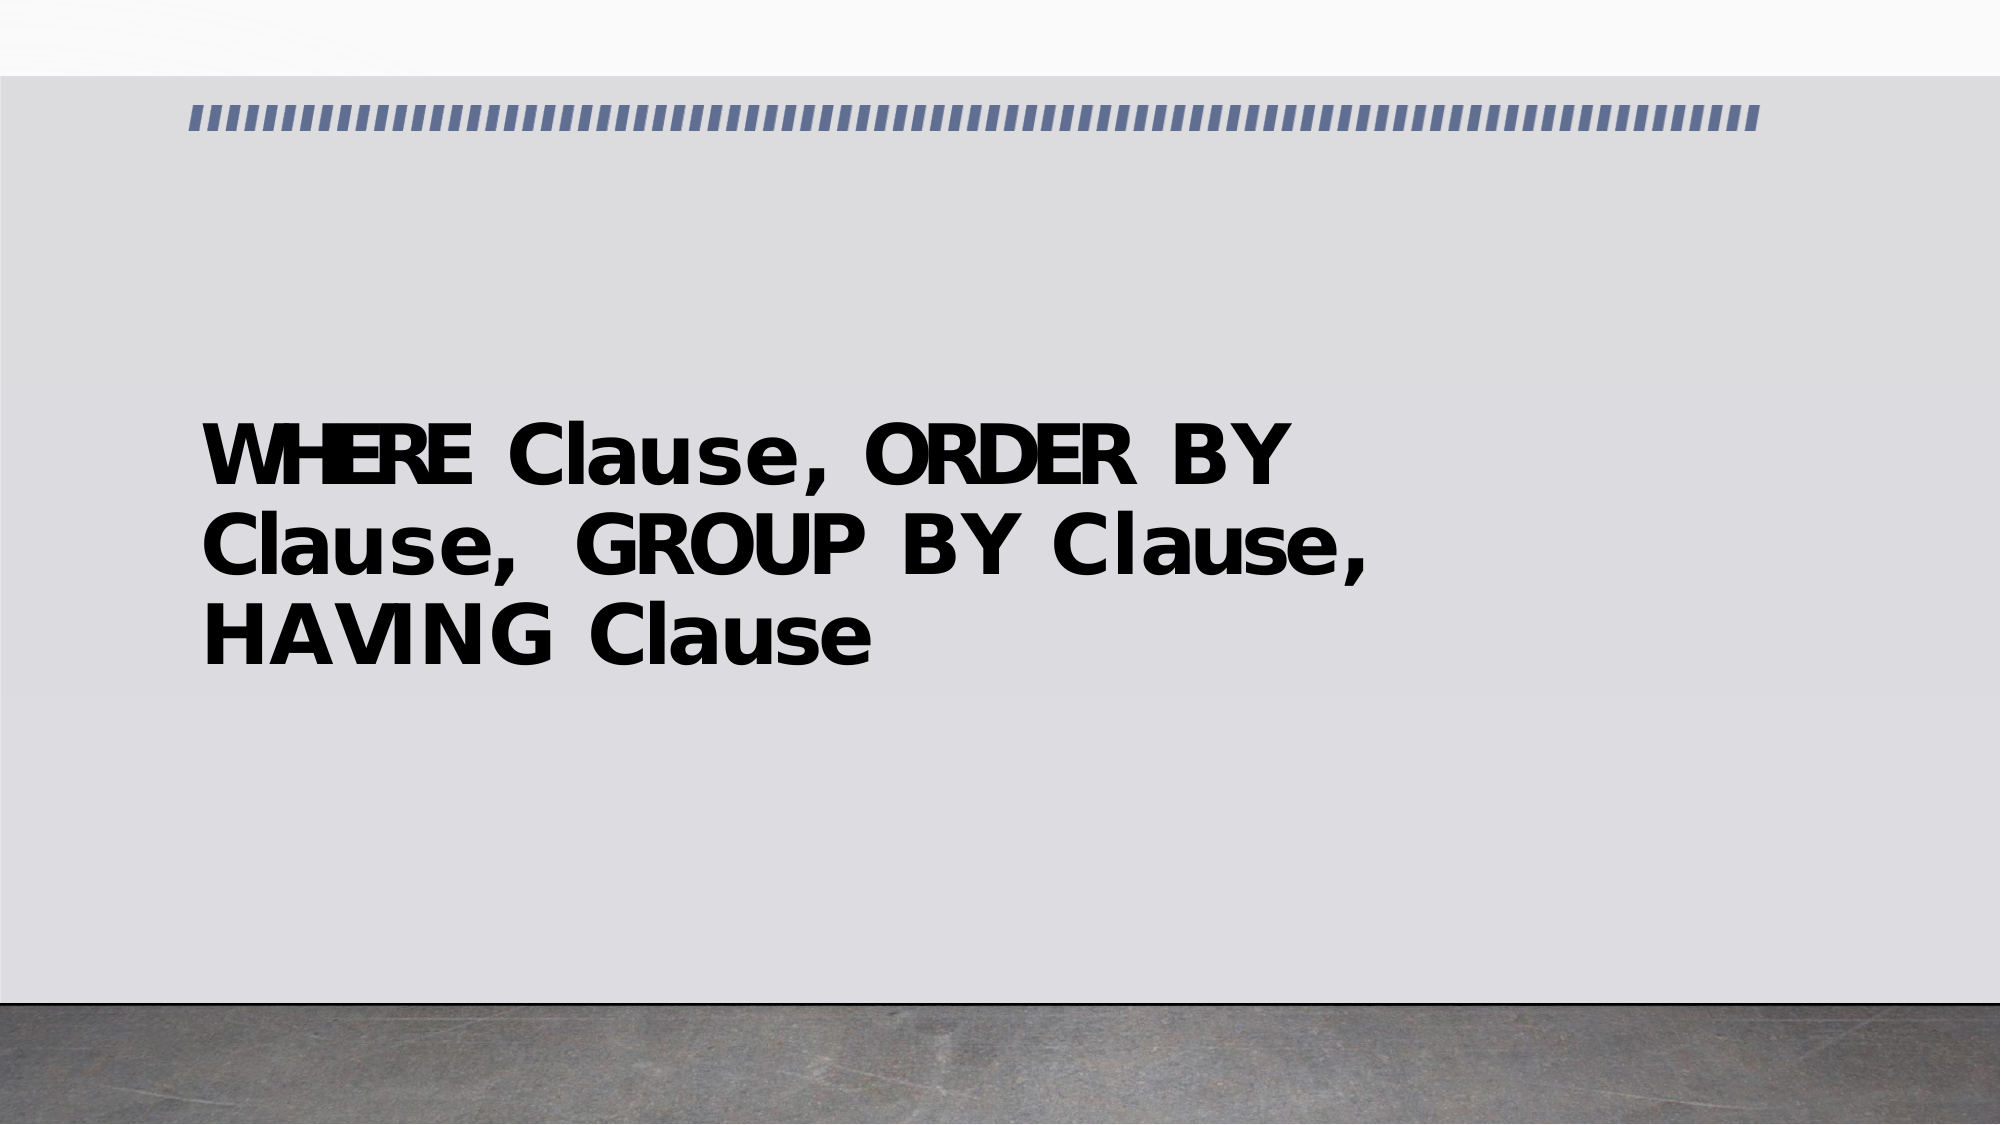

# WHERE Clause, ORDER BY Clause,  GROUP BY Clause, HAVING Clause